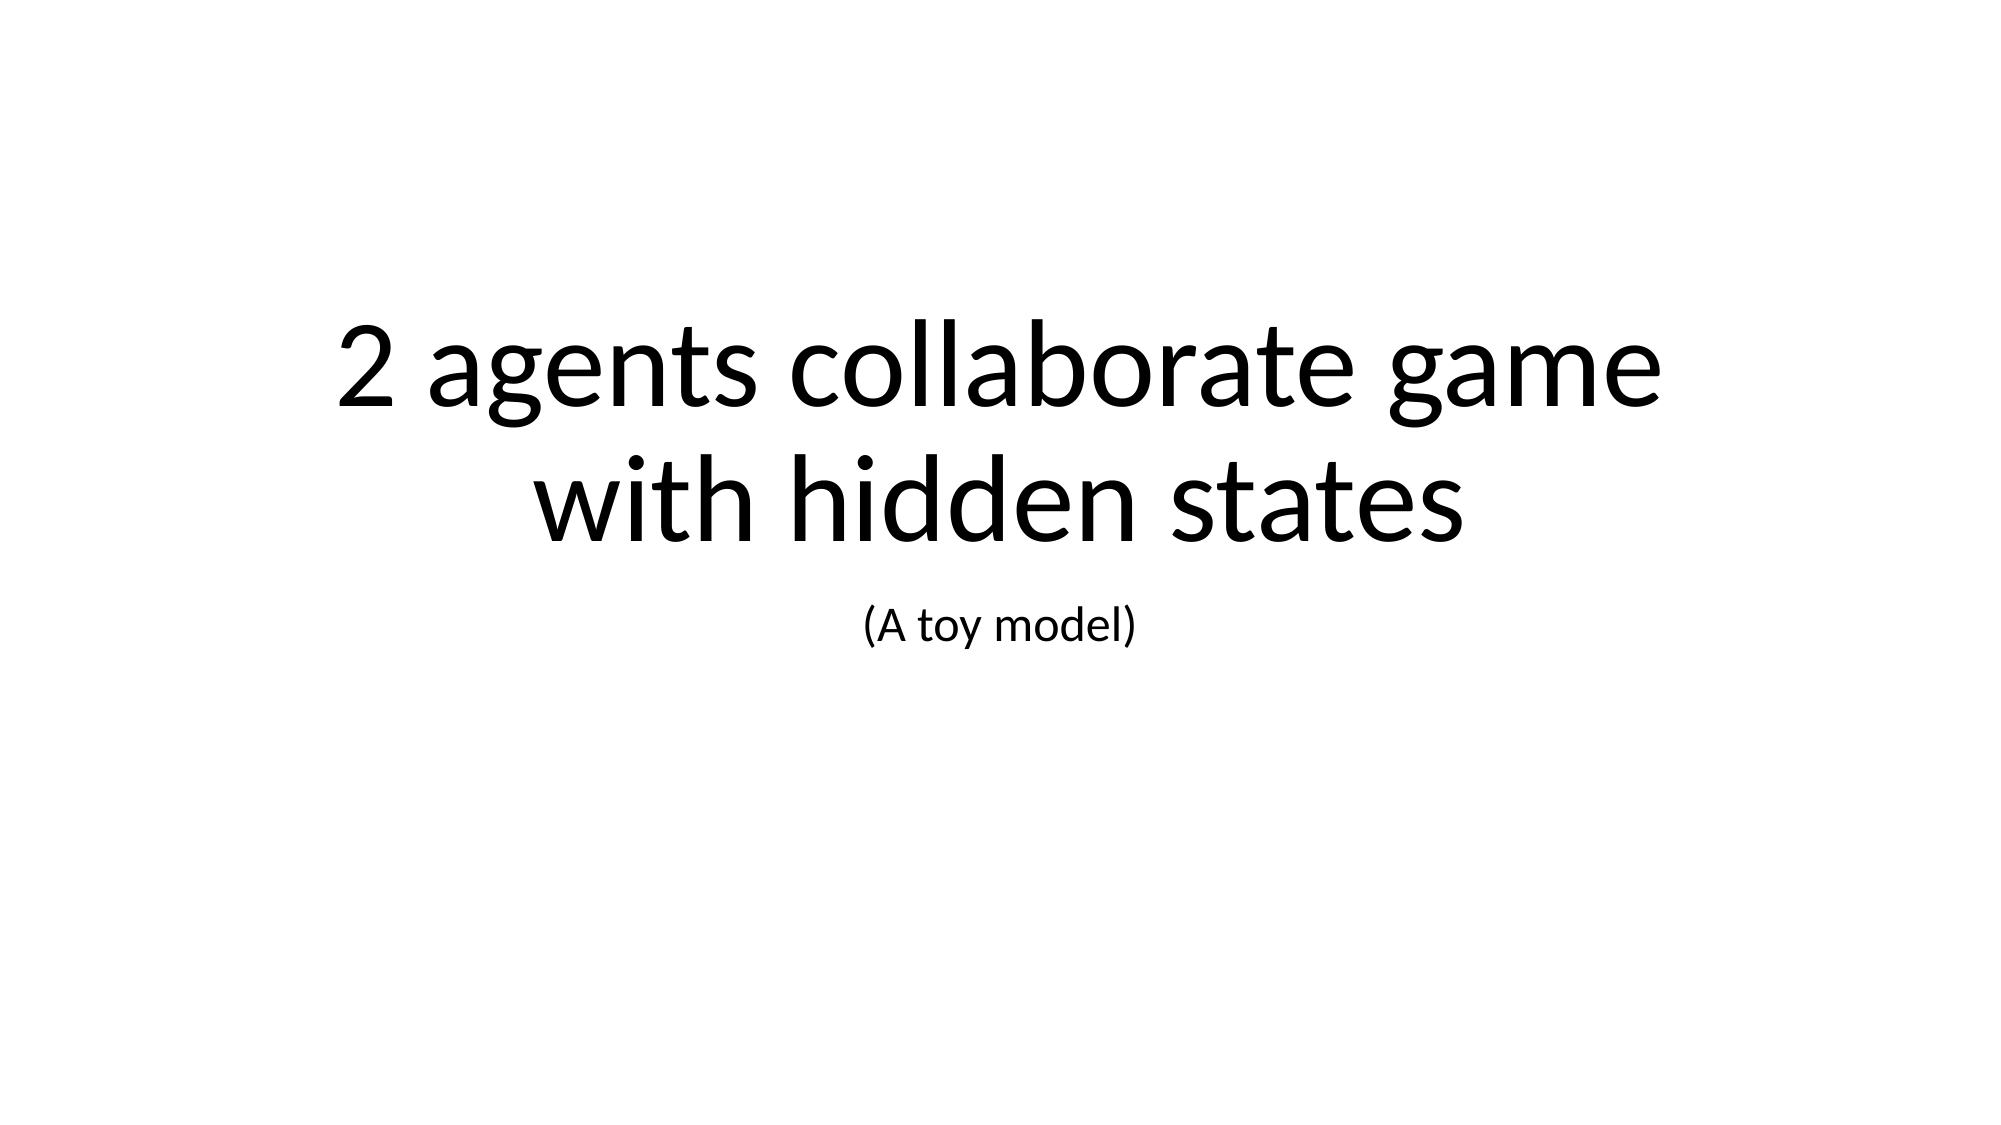

# 2 agents collaborate game with hidden states
(A toy model)